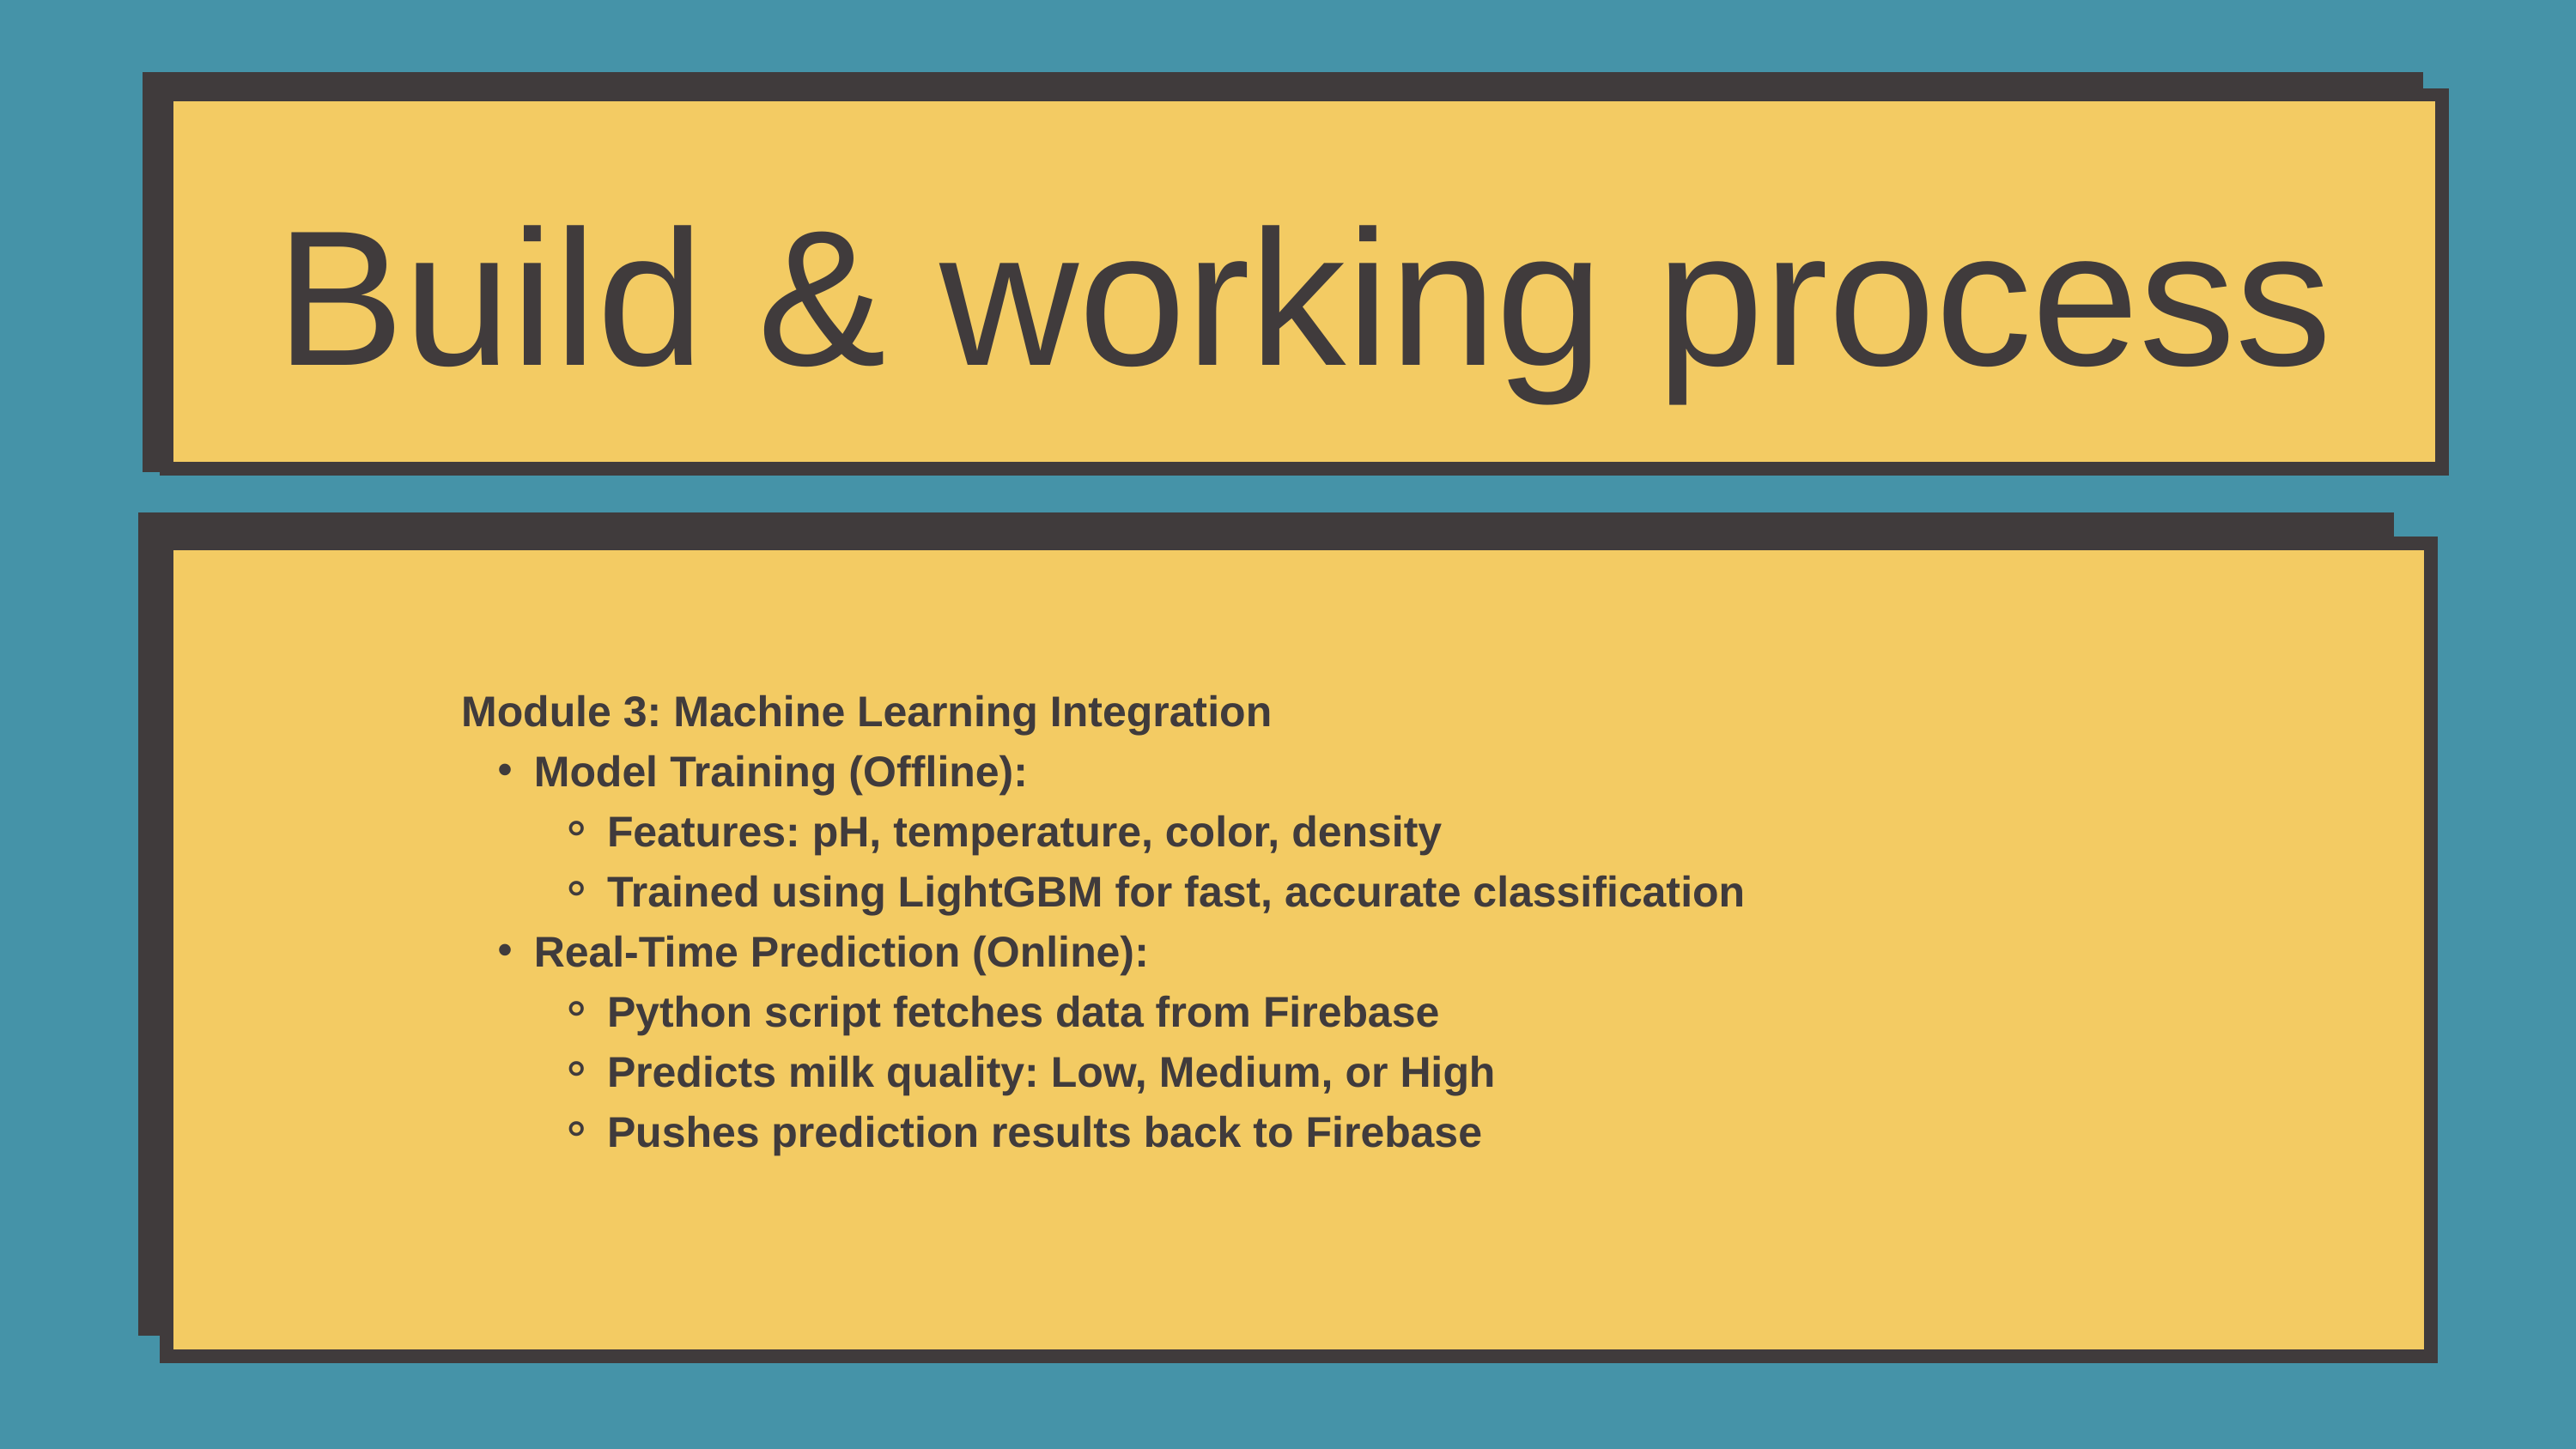

Build & working process

Module 3: Machine Learning Integration
Model Training (Offline):
Features: pH, temperature, color, density
Trained using LightGBM for fast, accurate classification
Real-Time Prediction (Online):
Python script fetches data from Firebase
Predicts milk quality: Low, Medium, or High
Pushes prediction results back to Firebase